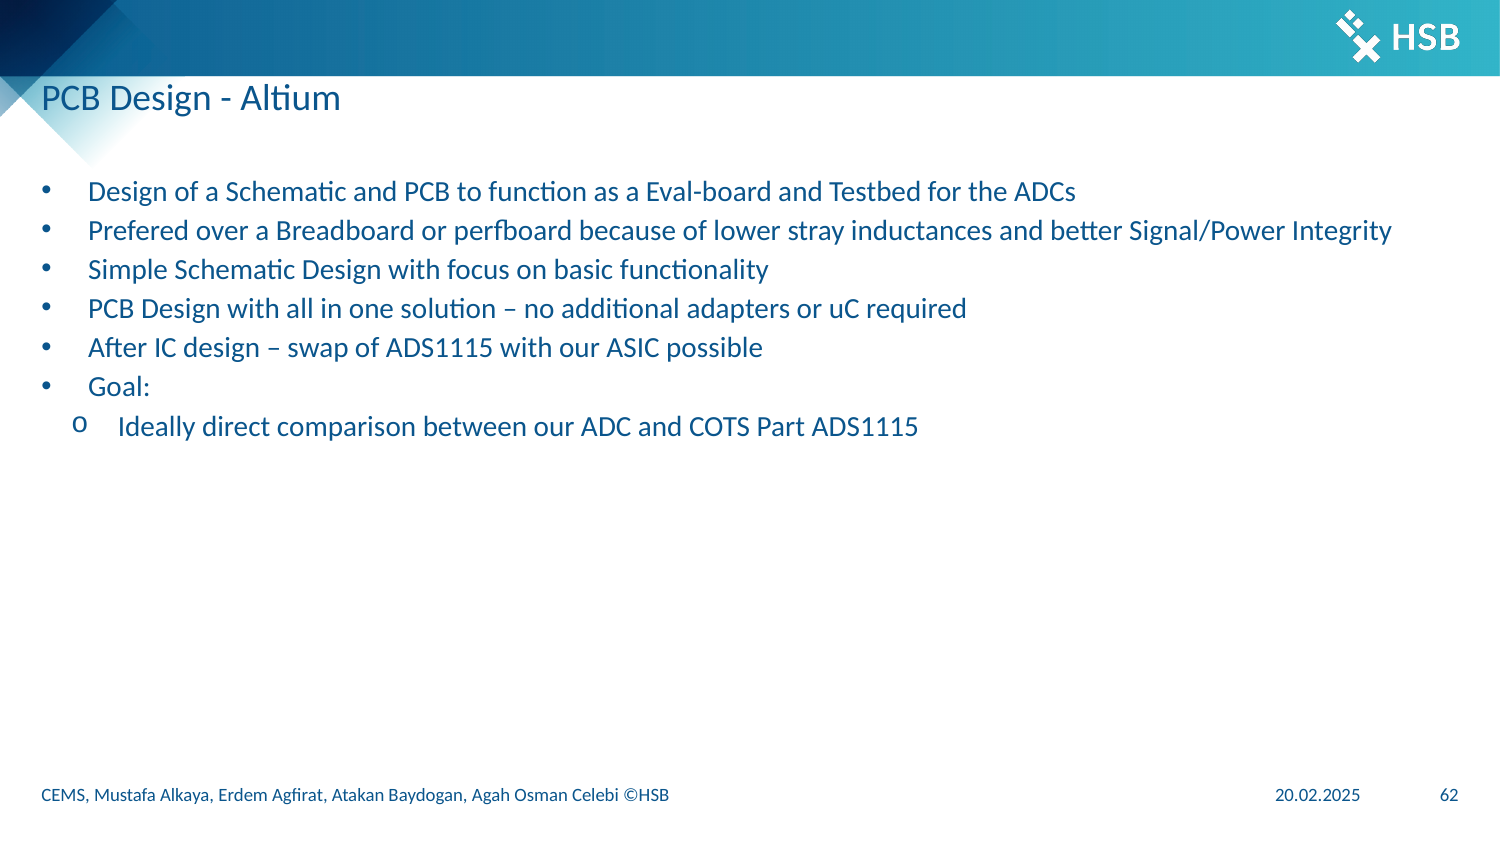

# PCB Design - Altium
Design of a Schematic and PCB to function as a Eval-board and Testbed for the ADCs
Prefered over a Breadboard or perfboard because of lower stray inductances and better Signal/Power Integrity
Simple Schematic Design with focus on basic functionality
PCB Design with all in one solution – no additional adapters or uC required
After IC design – swap of ADS1115 with our ASIC possible
Goal:
Ideally direct comparison between our ADC and COTS Part ADS1115
CEMS, Mustafa Alkaya, Erdem Agfirat, Atakan Baydogan, Agah Osman Celebi ©HSB
20.02.2025
62